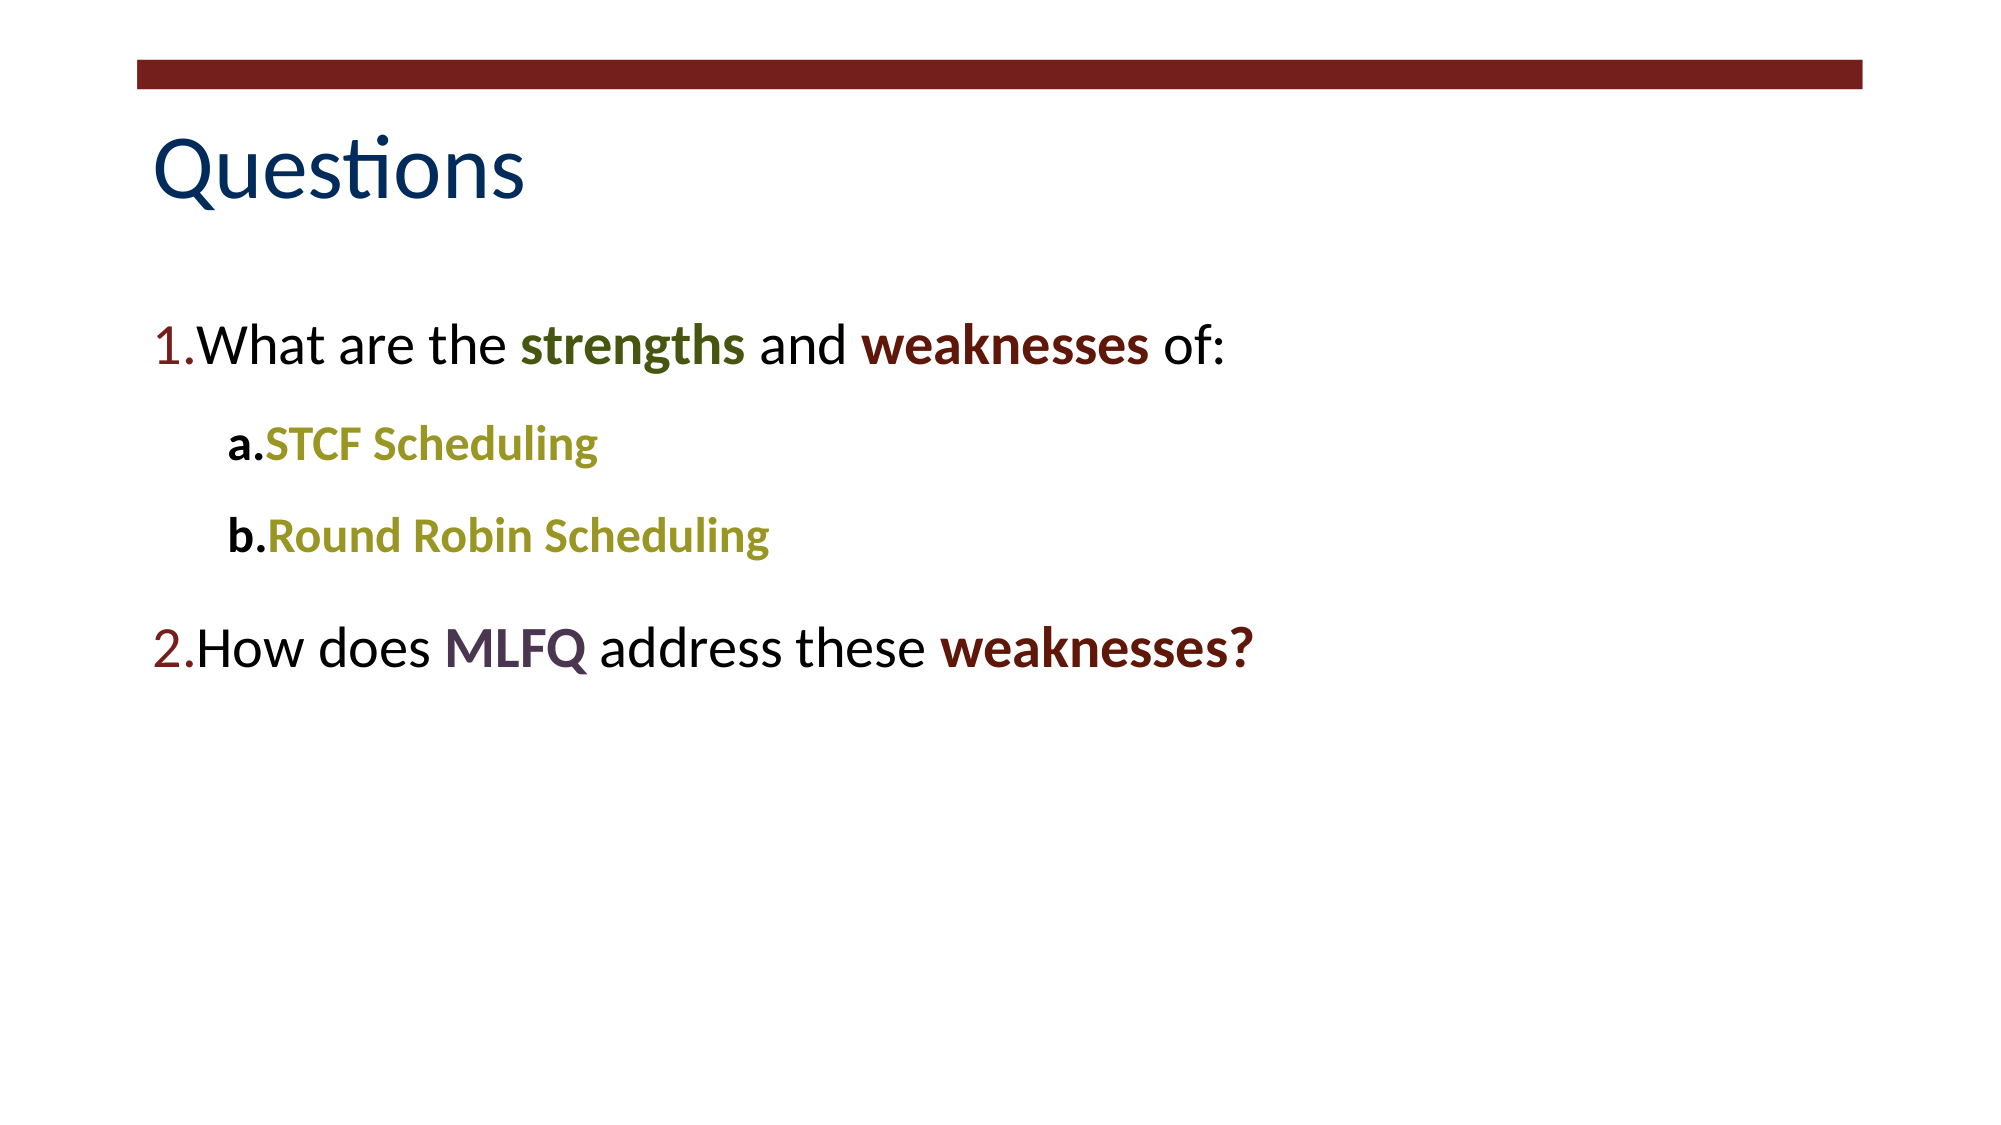

# Questions
What are the strengths and weaknesses of:
STCF Scheduling
Round Robin Scheduling
How does MLFQ address these weaknesses?